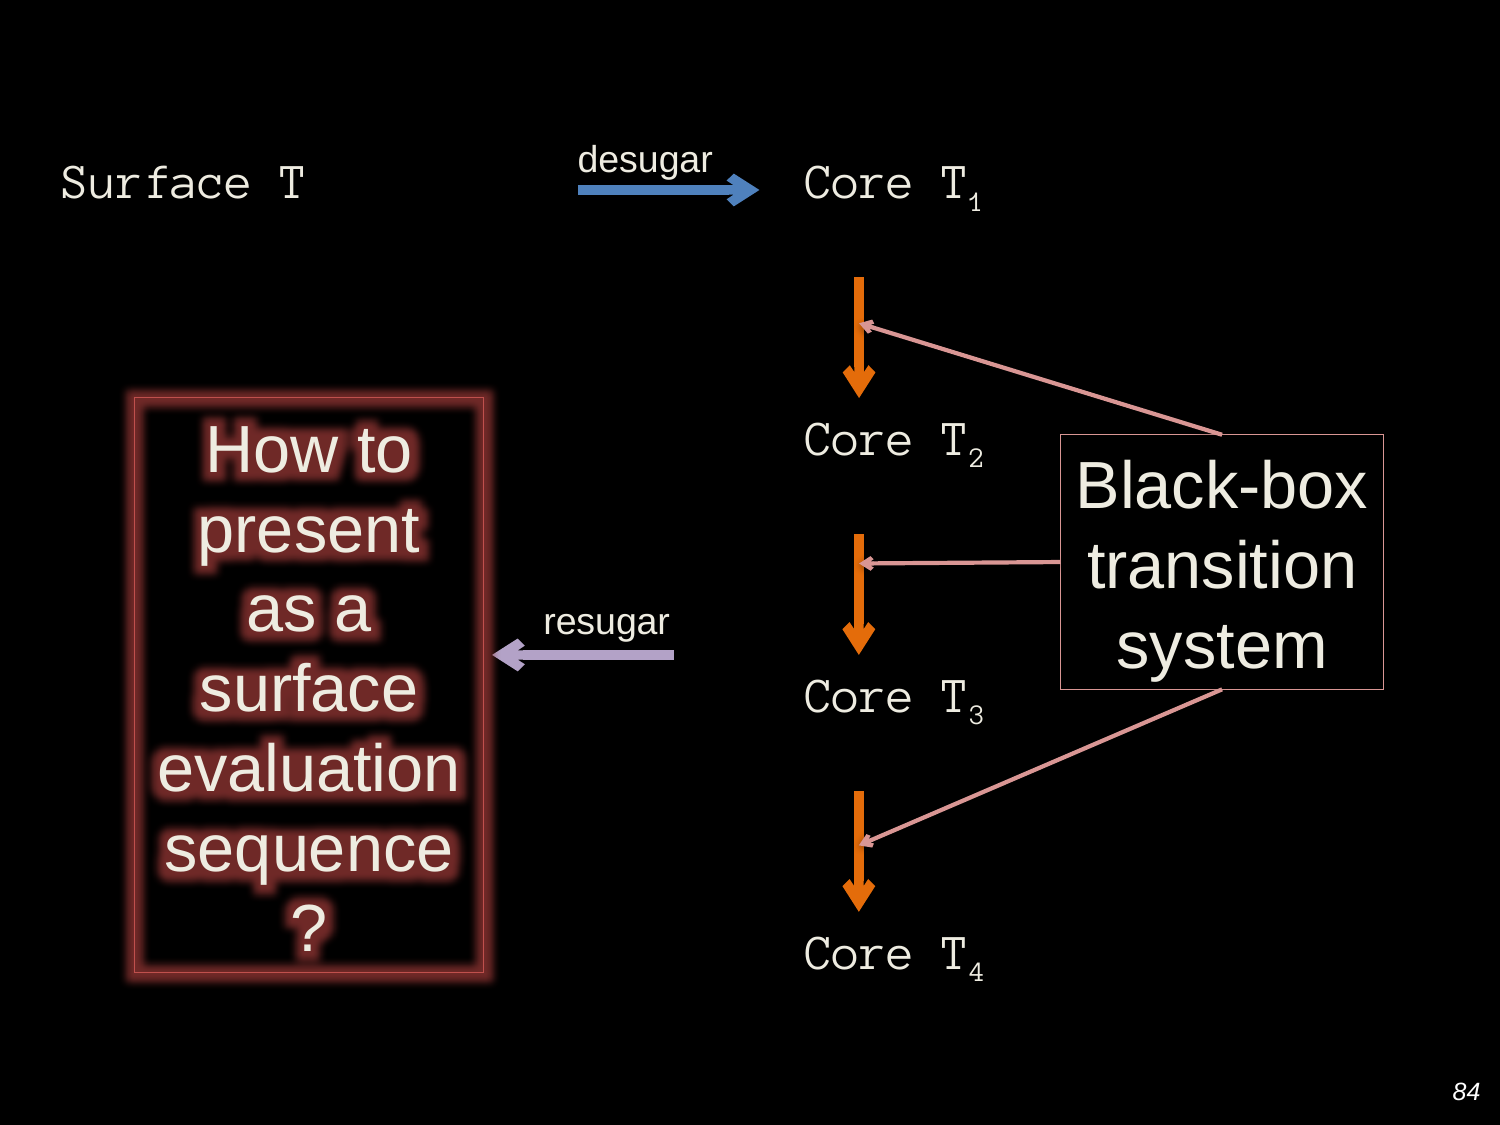

desugar
Surface T
Core T1
Black-box
transition
system
How to present
as a
surface evaluation sequence?
Core T2
resugar
Core T3
Core T4
84